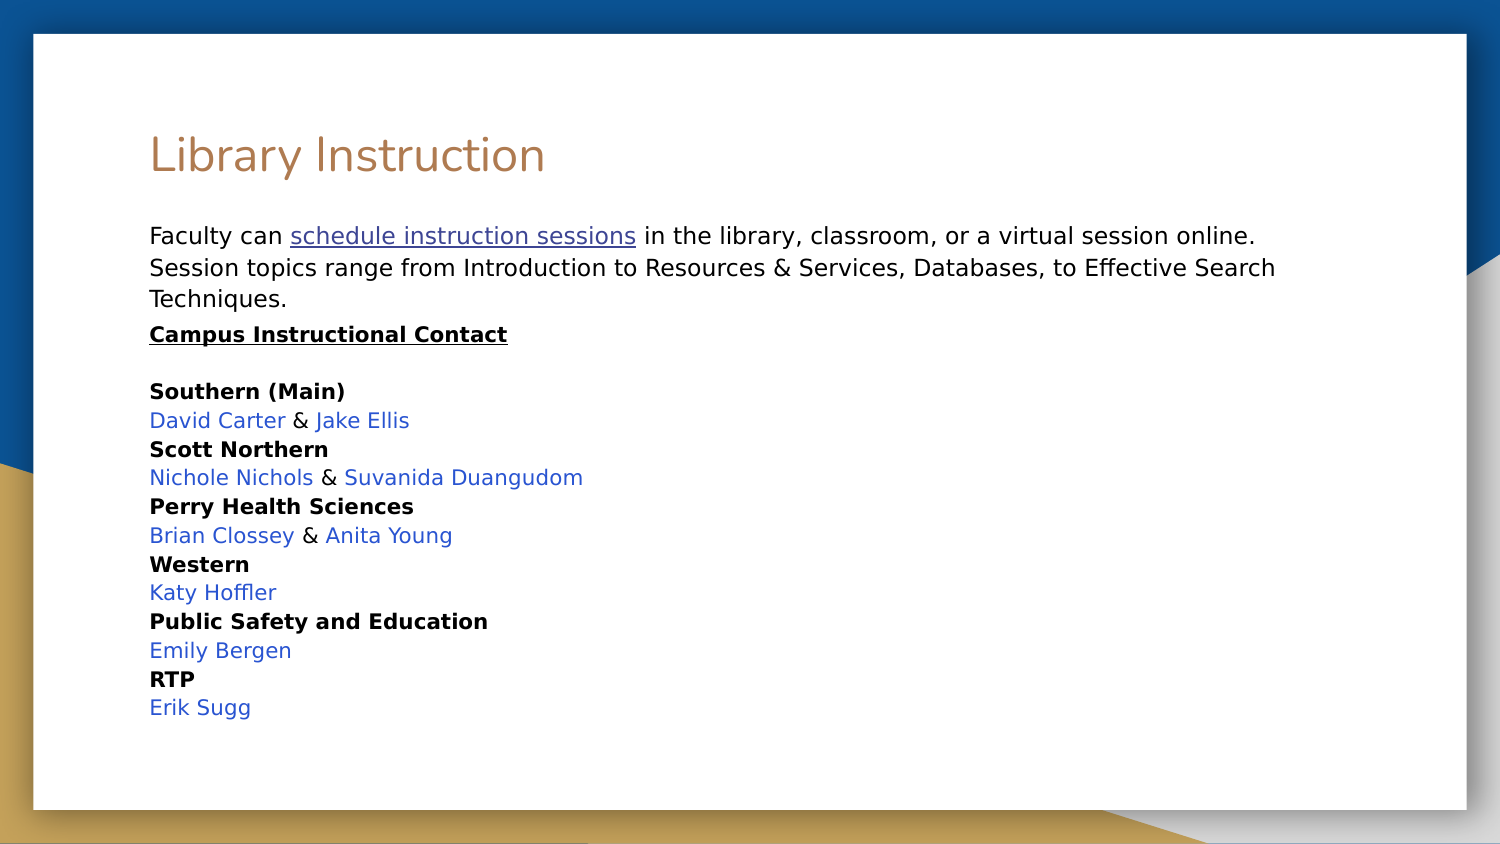

# Library Instruction
Faculty can schedule instruction sessions in the library, classroom, or a virtual session online. Session topics range from Introduction to Resources & Services, Databases, to Effective Search Techniques.
Campus Instructional Contact
Southern (Main)
David Carter & Jake Ellis
Scott Northern
Nichole Nichols & Suvanida Duangudom
Perry Health Sciences
Brian Clossey & Anita Young
Western
Katy Hoffler
Public Safety and Education
Emily Bergen
RTP
Erik Sugg